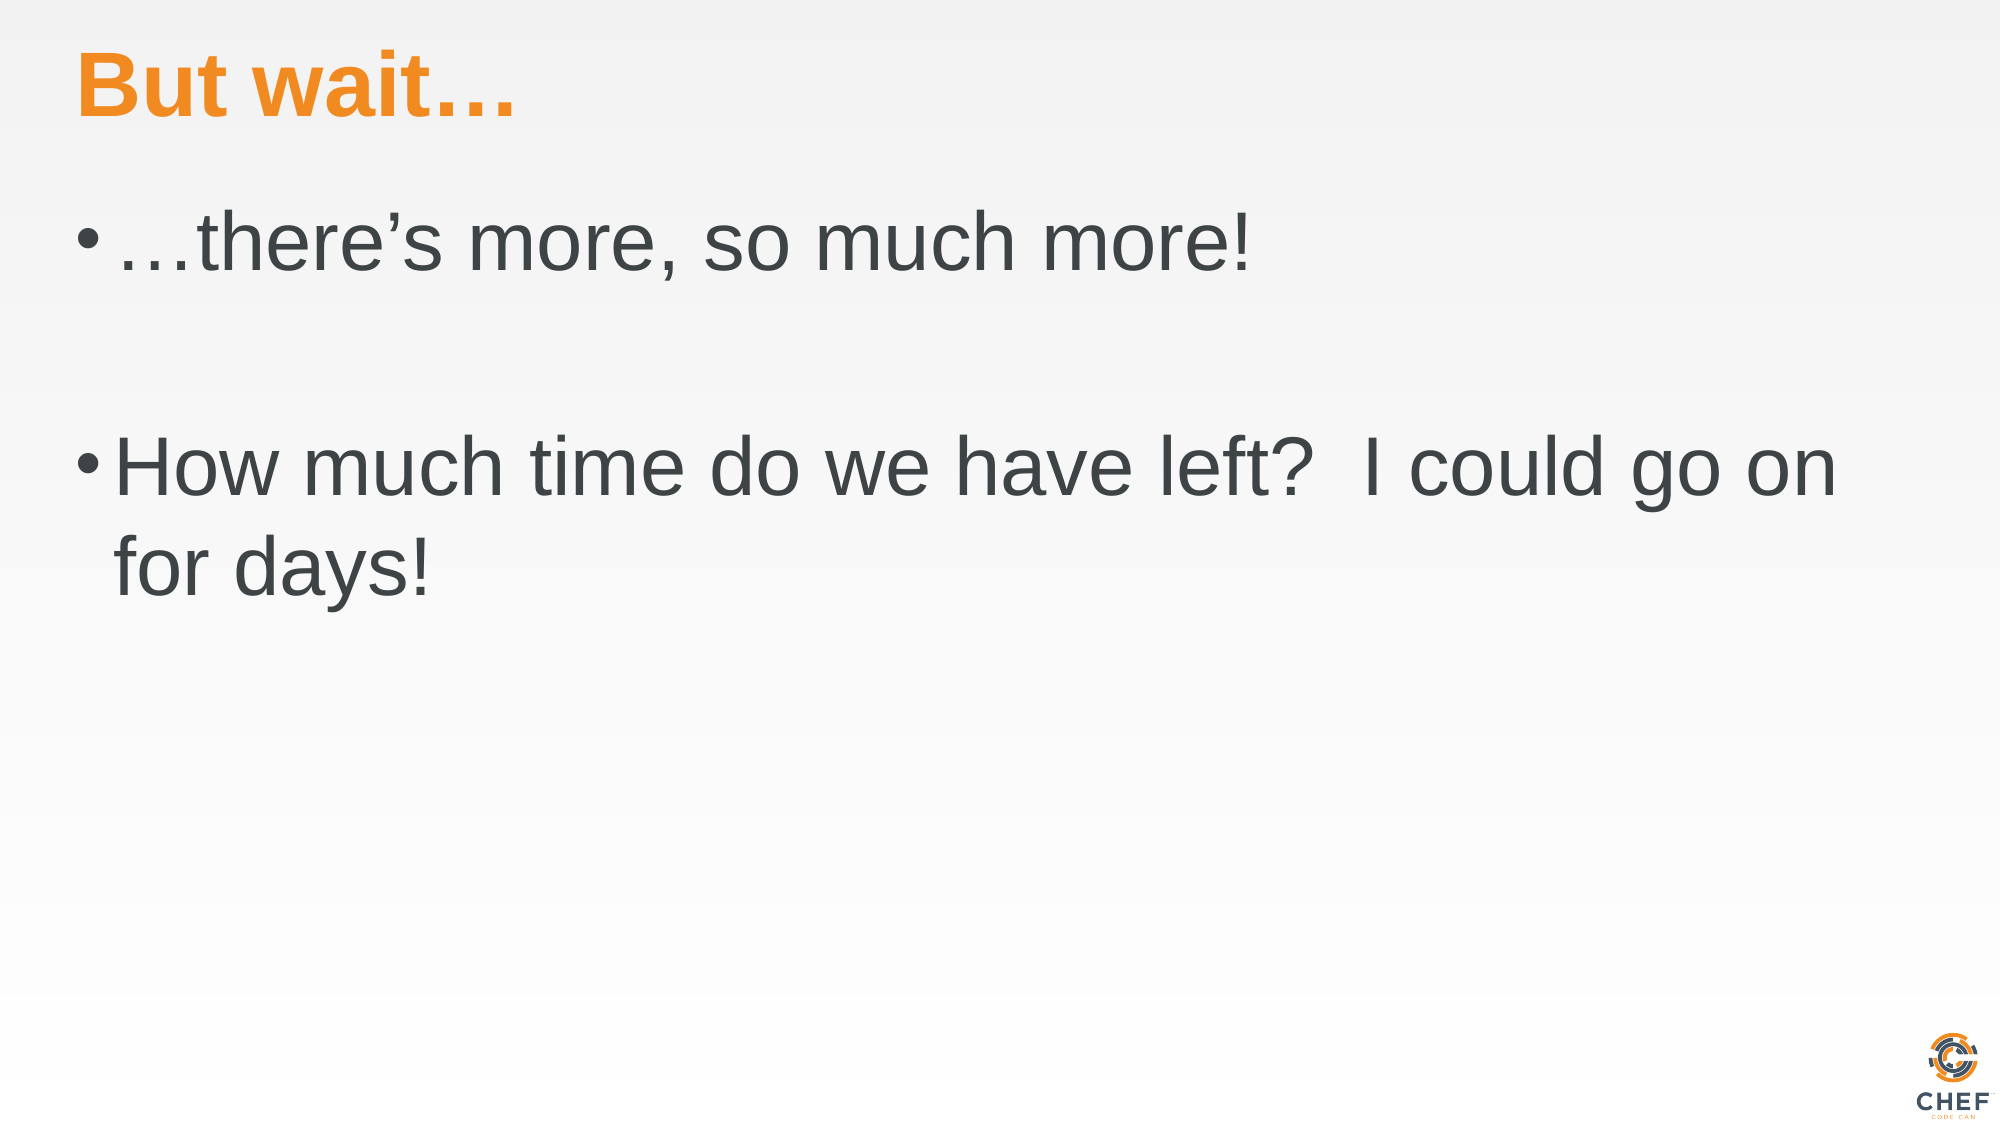

# But wait…
…there’s more, so much more!

How much time do we have left?  I could go on for days!